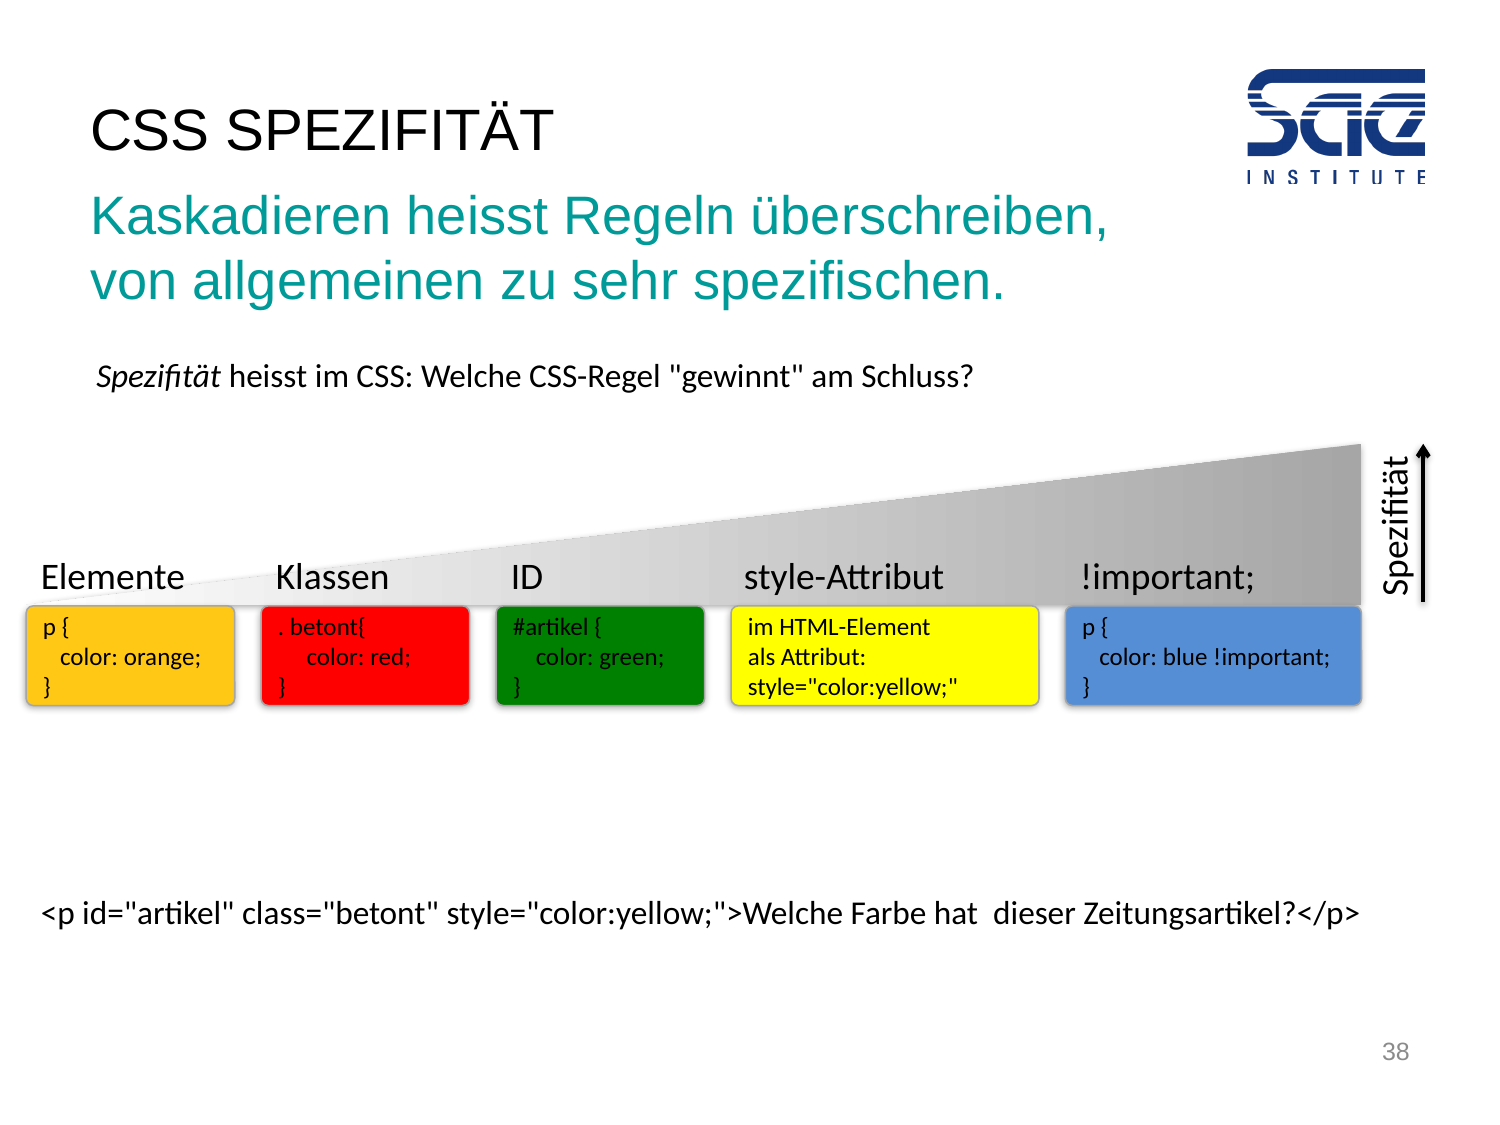

# CSS Spezifität
Kaskadieren heisst Regeln überschreiben,
von allgemeinen zu sehr spezifischen.
Spezifität heisst im CSS: Welche CSS-Regel "gewinnt" am Schluss?

Spezifität
Elemente
Klassen
ID
style-Attribut
!important;
p {
   color: orange;
}
. betont{
     color: red;
}
#artikel {
    color: green;
}
im HTML-Element
als Attribut:
style="color:yellow;"
p {
   color: blue !important;
}
<p id="artikel" class="betont" style="color:yellow;">Welche Farbe hat  dieser Zeitungsartikel?</p>
38